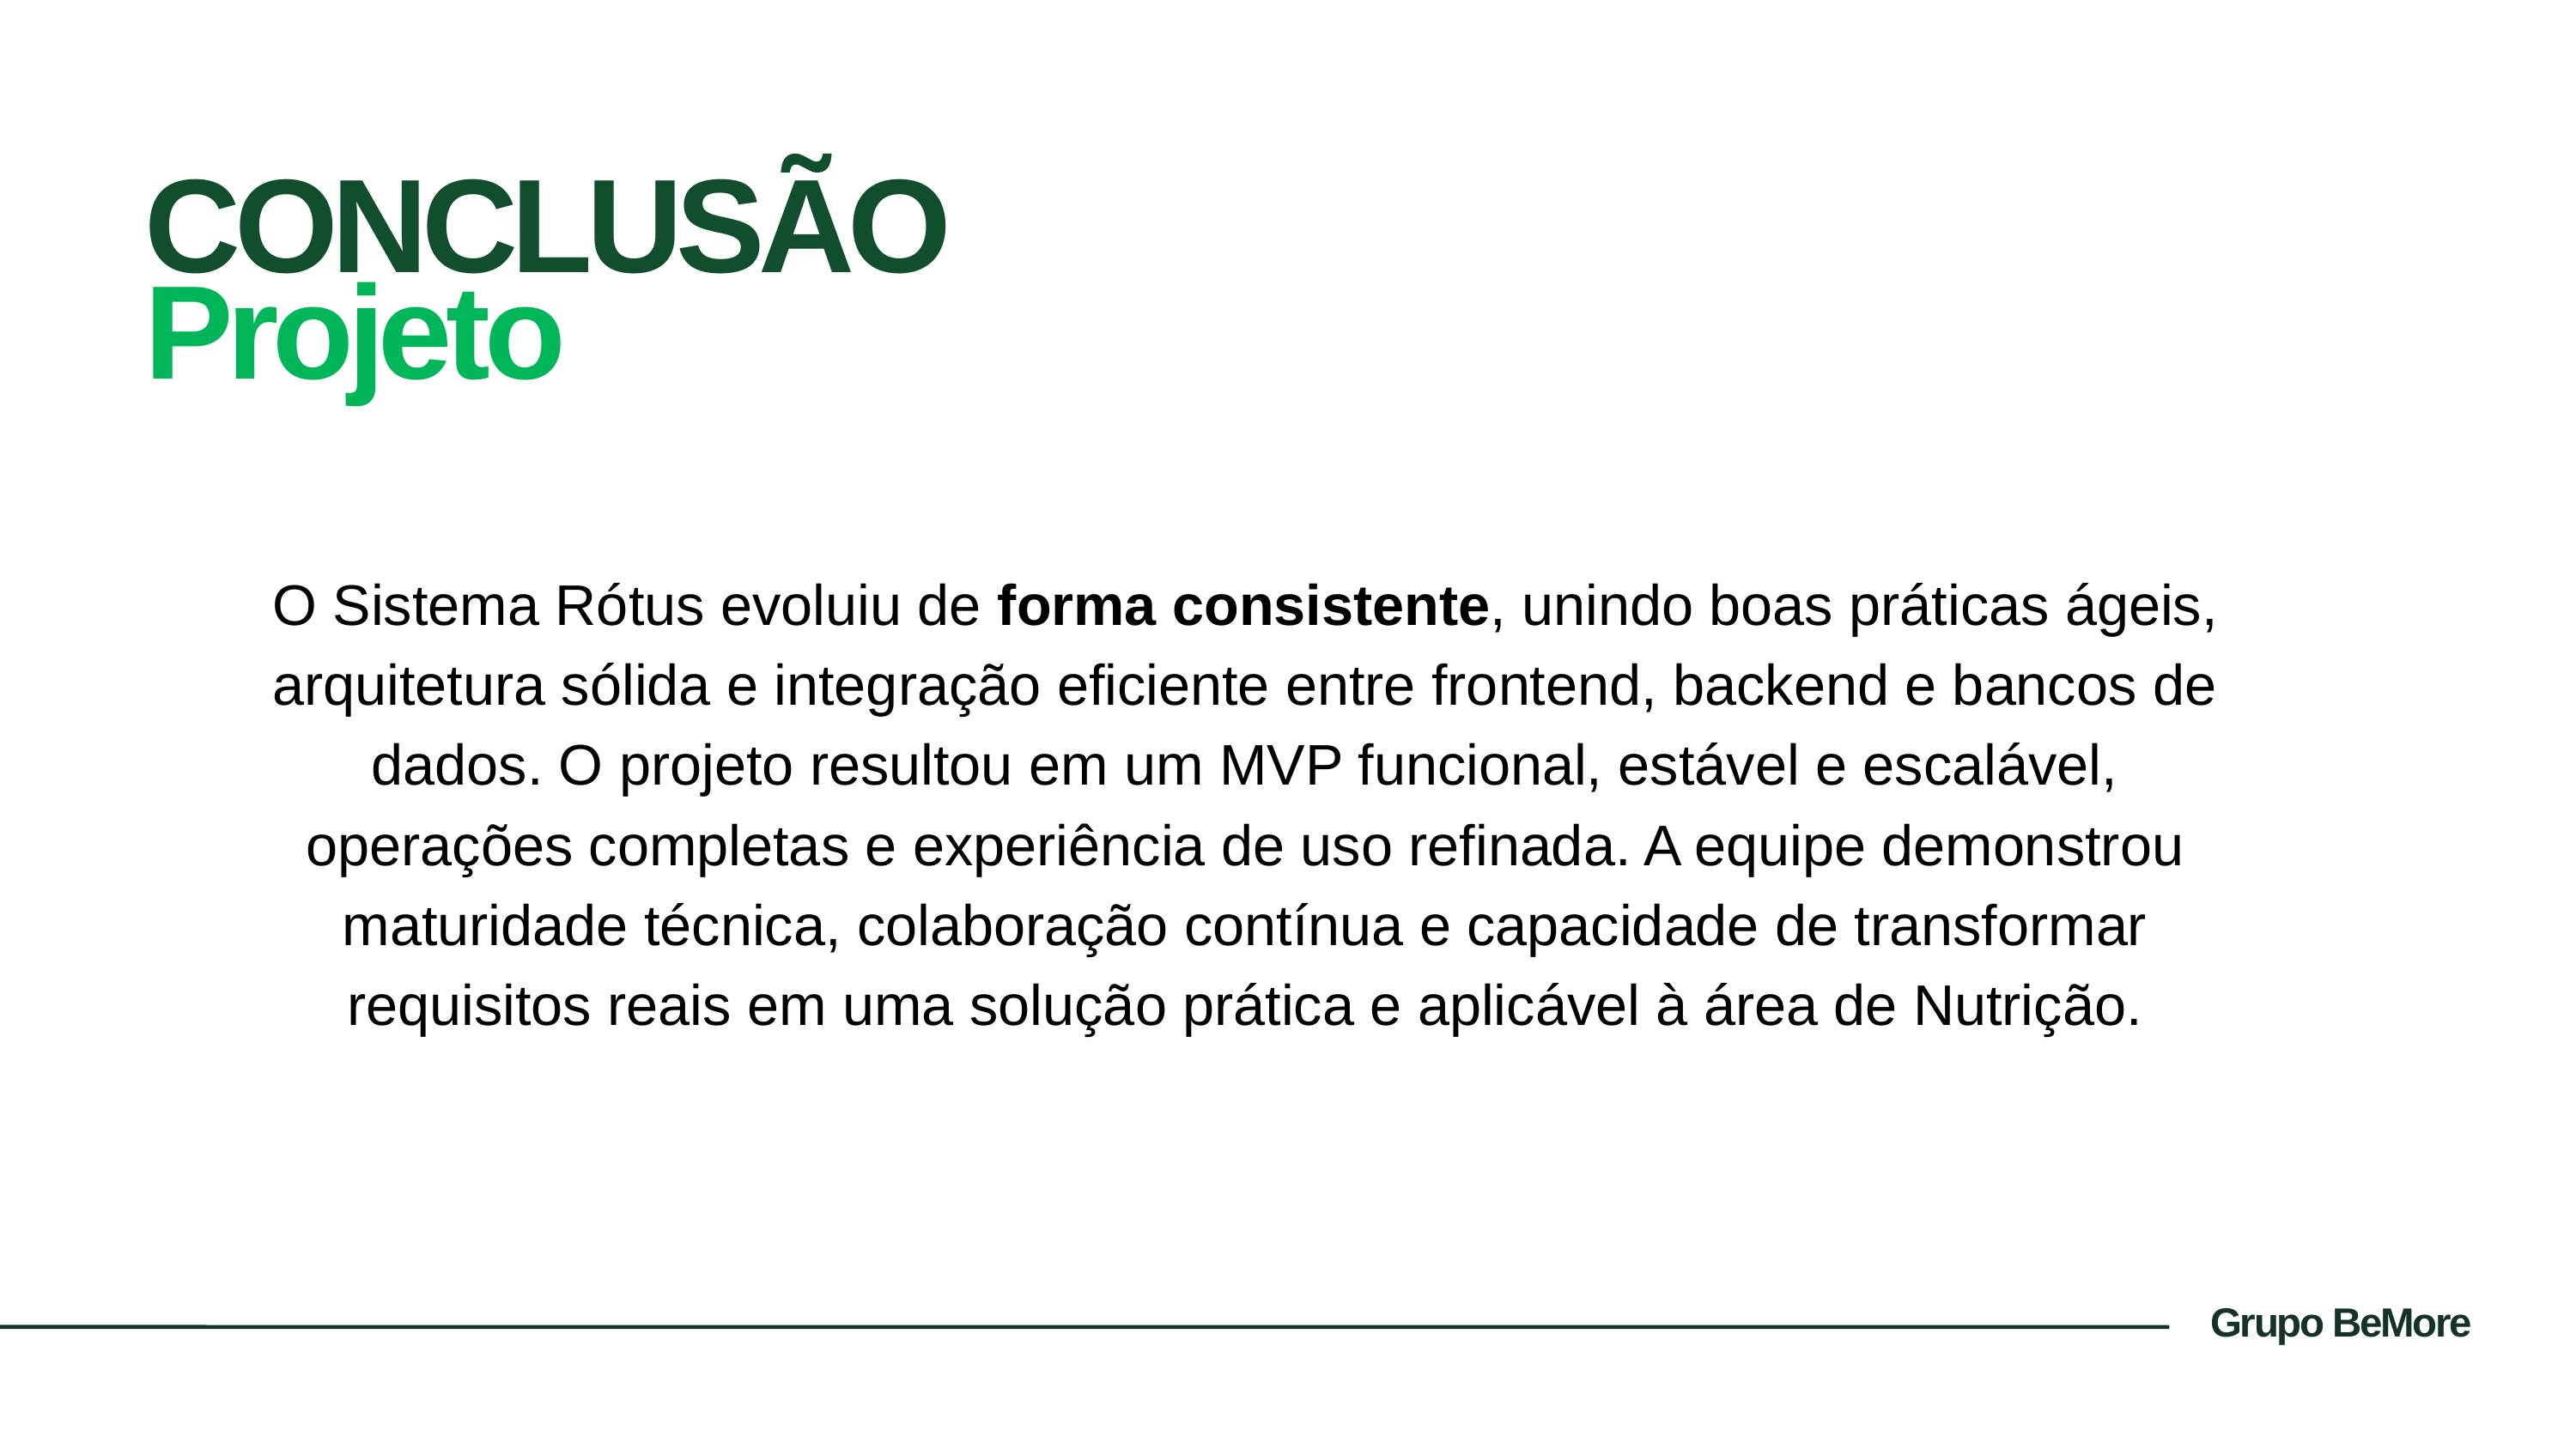

CONCLUSÃO
Projeto
O Sistema Rótus evoluiu de forma consistente, unindo boas práticas ágeis, arquitetura sólida e integração eficiente entre frontend, backend e bancos de dados. O projeto resultou em um MVP funcional, estável e escalável, operações completas e experiência de uso refinada. A equipe demonstrou maturidade técnica, colaboração contínua e capacidade de transformar requisitos reais em uma solução prática e aplicável à área de Nutrição.
Grupo BeMore